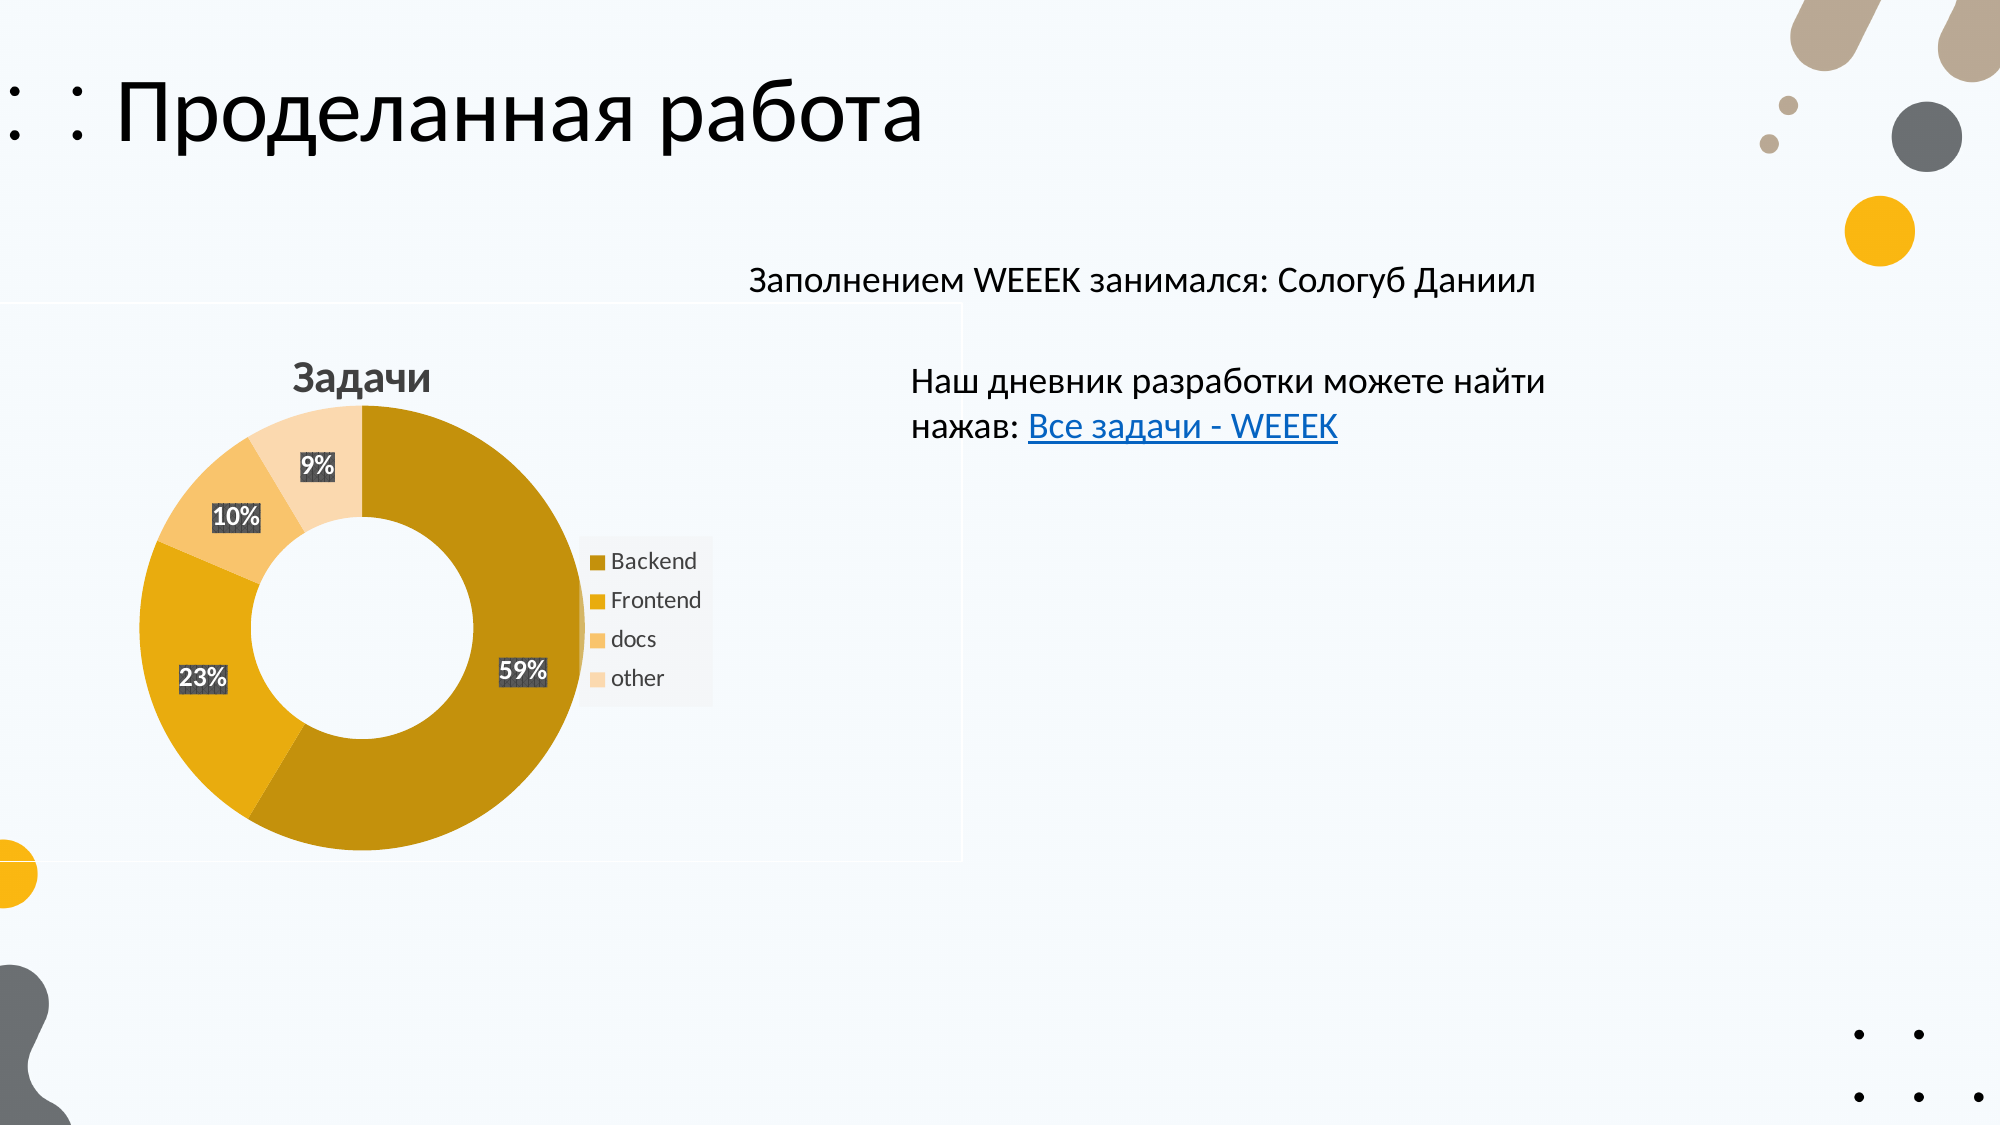

# Проделанная работа
Заполнением WEEEK занимался: Сологуб Даниил

### Chart:

| Category | Задачи |
|---|---|
| Backend | 8.2 |
| Frontend | 3.2 |
| docs | 1.4 |
| other | 1.2 |
Наш дневник разработки можете найти нажав: Все задачи - WEEEK